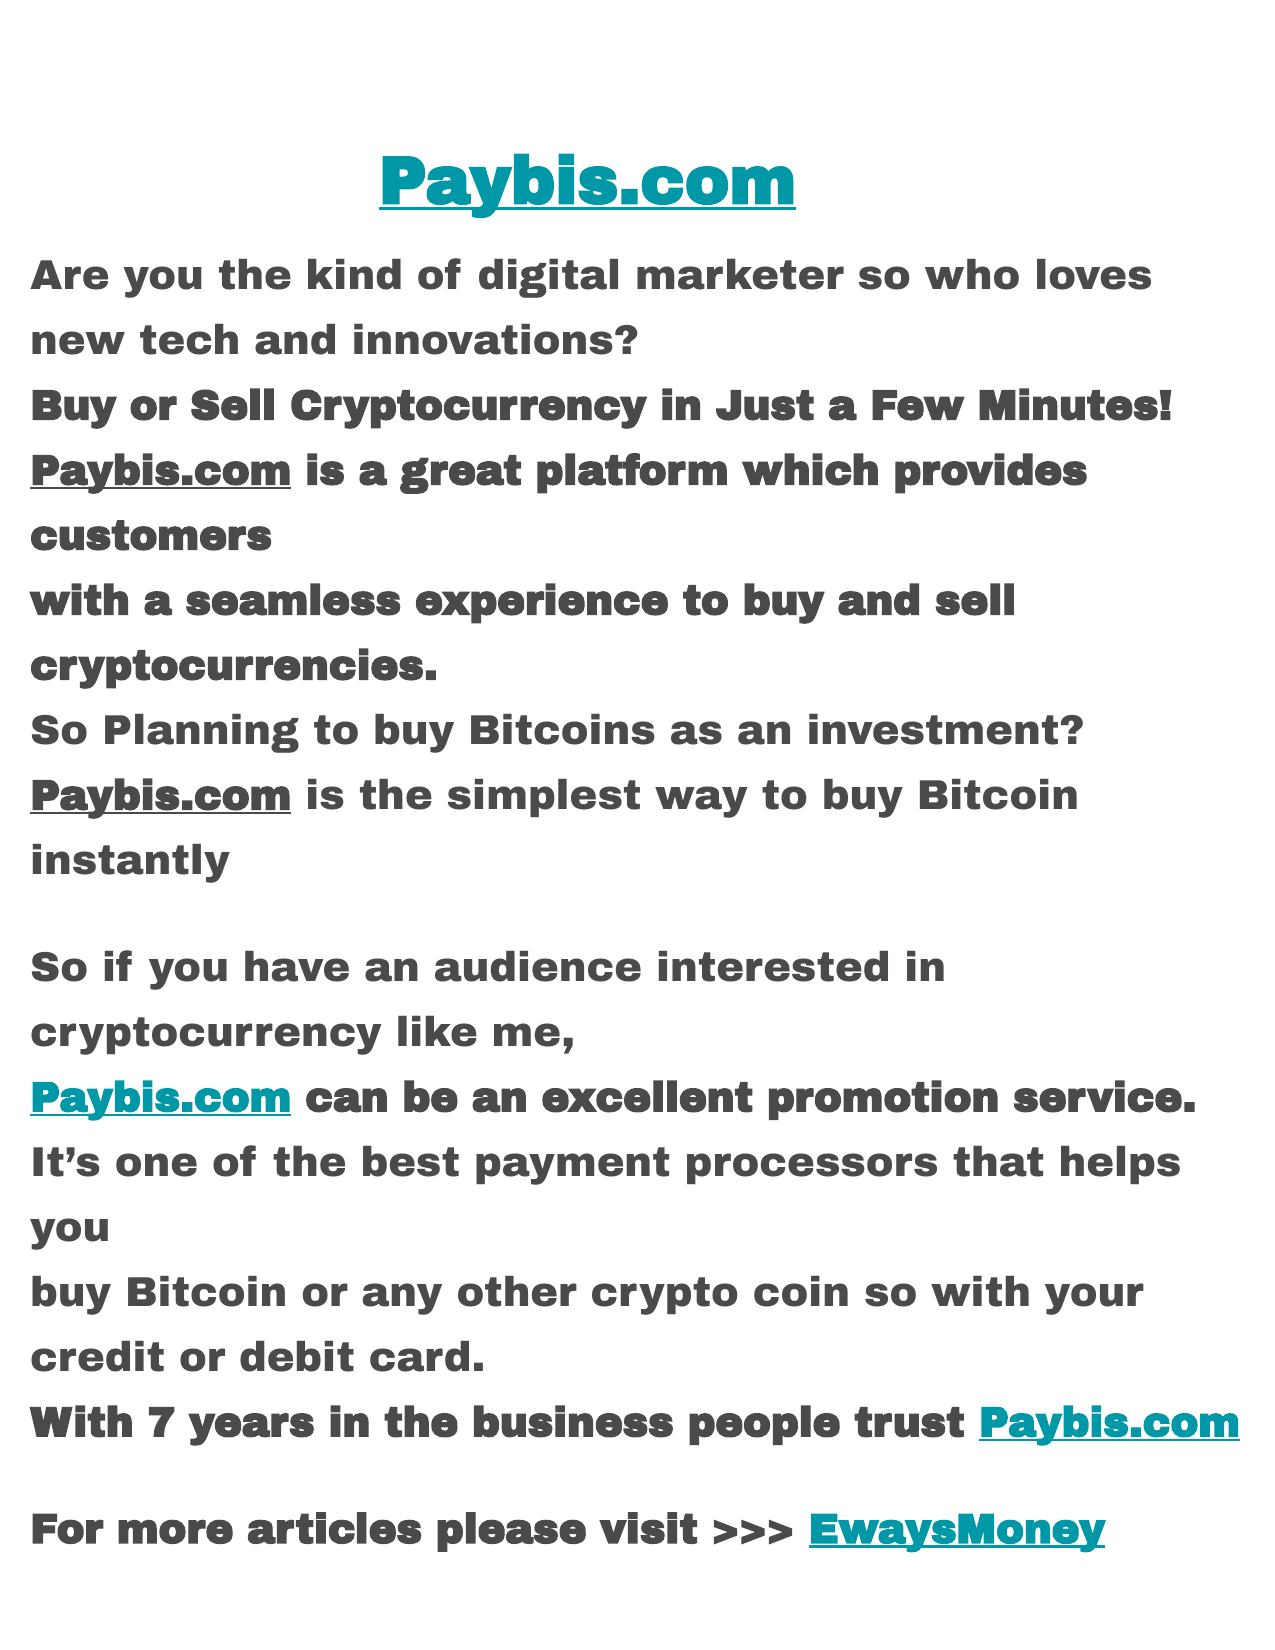

Paybis.com
Are you the kind of digital marketer so who loves new tech and innovations?
Buy or Sell Cryptocurrency in Just a Few Minutes!
Paybis.com is a great platform which provides customers
with a seamless experience to buy and sell cryptocurrencies.
So Planning to buy Bitcoins as an investment?
Paybis.com is the simplest way to buy Bitcoin instantly
So if you have an audience interested in cryptocurrency like me,
Paybis.com can be an excellent promotion service.
It’s one of the best payment processors that helps you
buy Bitcoin or any other crypto coin so with your credit or debit card.
With 7 years in the business people trust Paybis.com
For more articles please visit >>> EwaysMoney